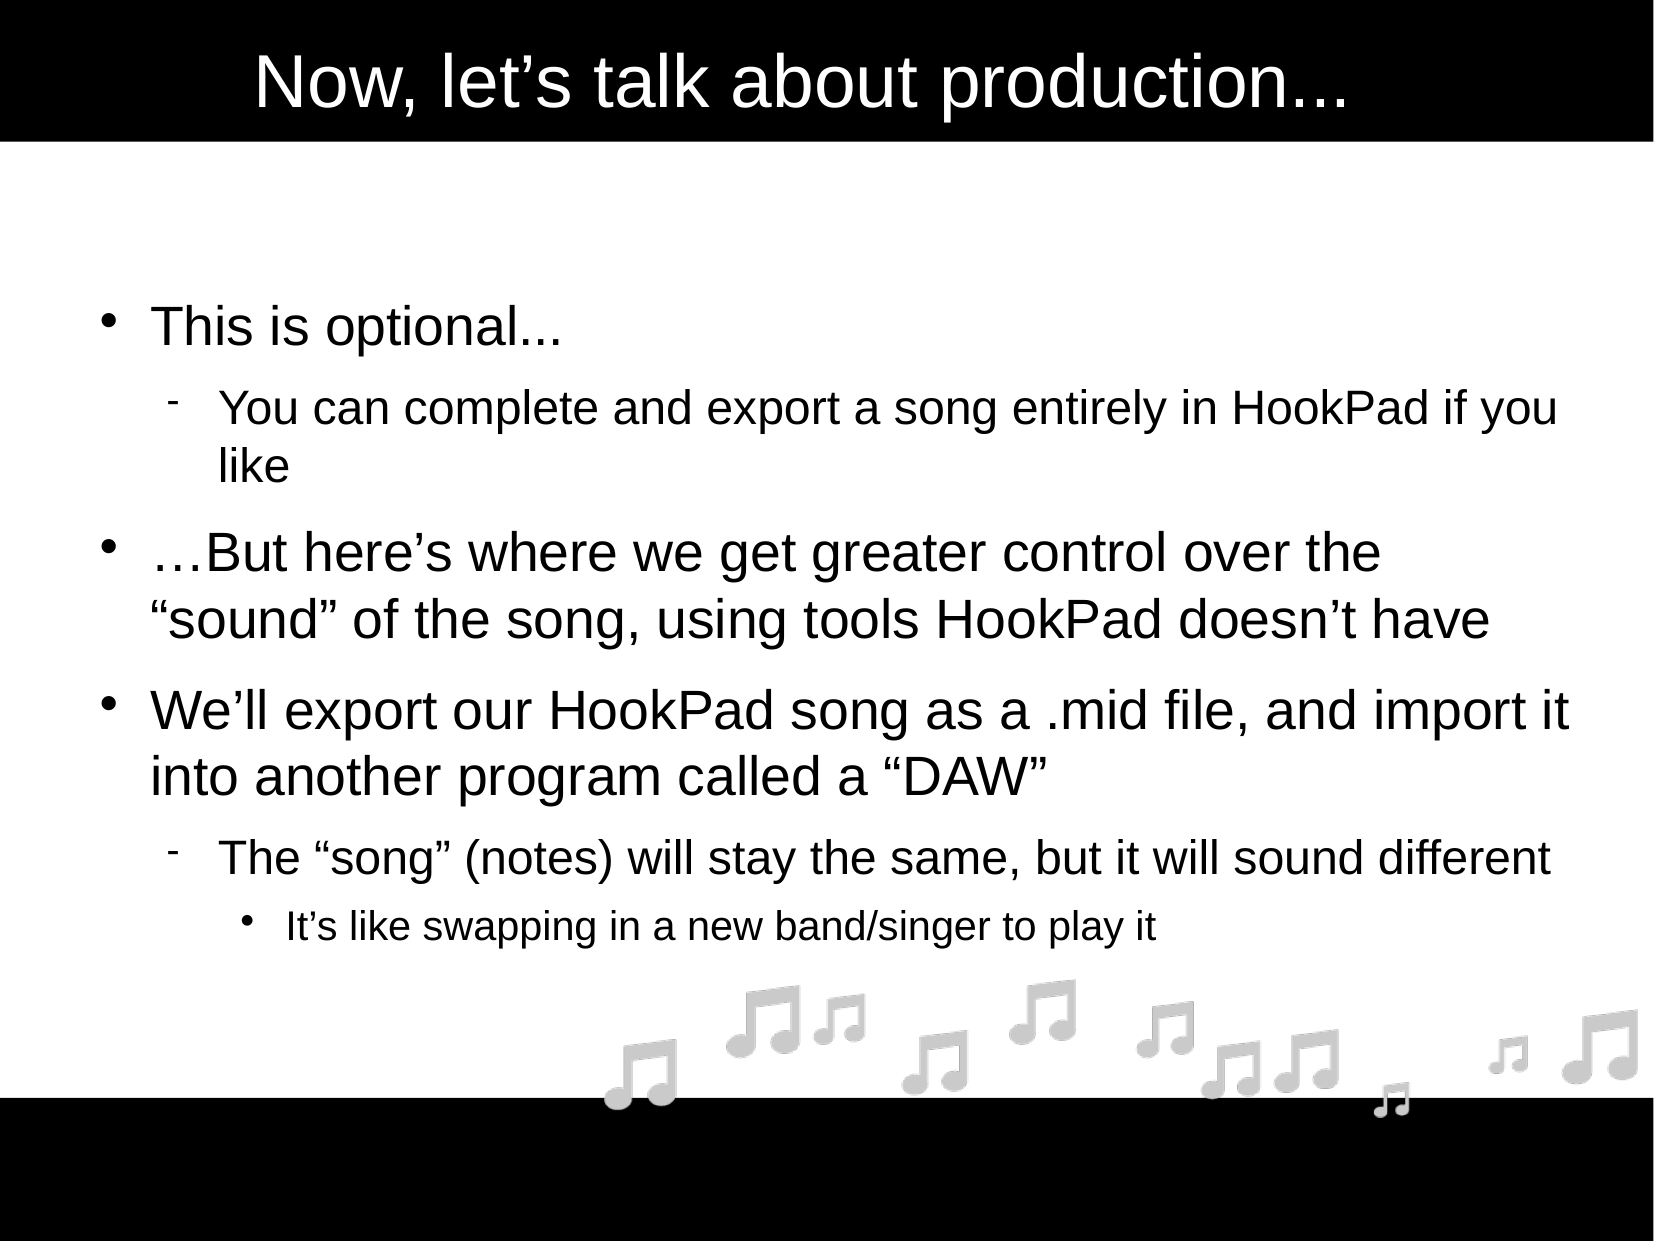

# Now, let’s talk about production...
This is optional...
You can complete and export a song entirely in HookPad if you like
…But here’s where we get greater control over the “sound” of the song, using tools HookPad doesn’t have
We’ll export our HookPad song as a .mid file, and import it into another program called a “DAW”
The “song” (notes) will stay the same, but it will sound different
It’s like swapping in a new band/singer to play it